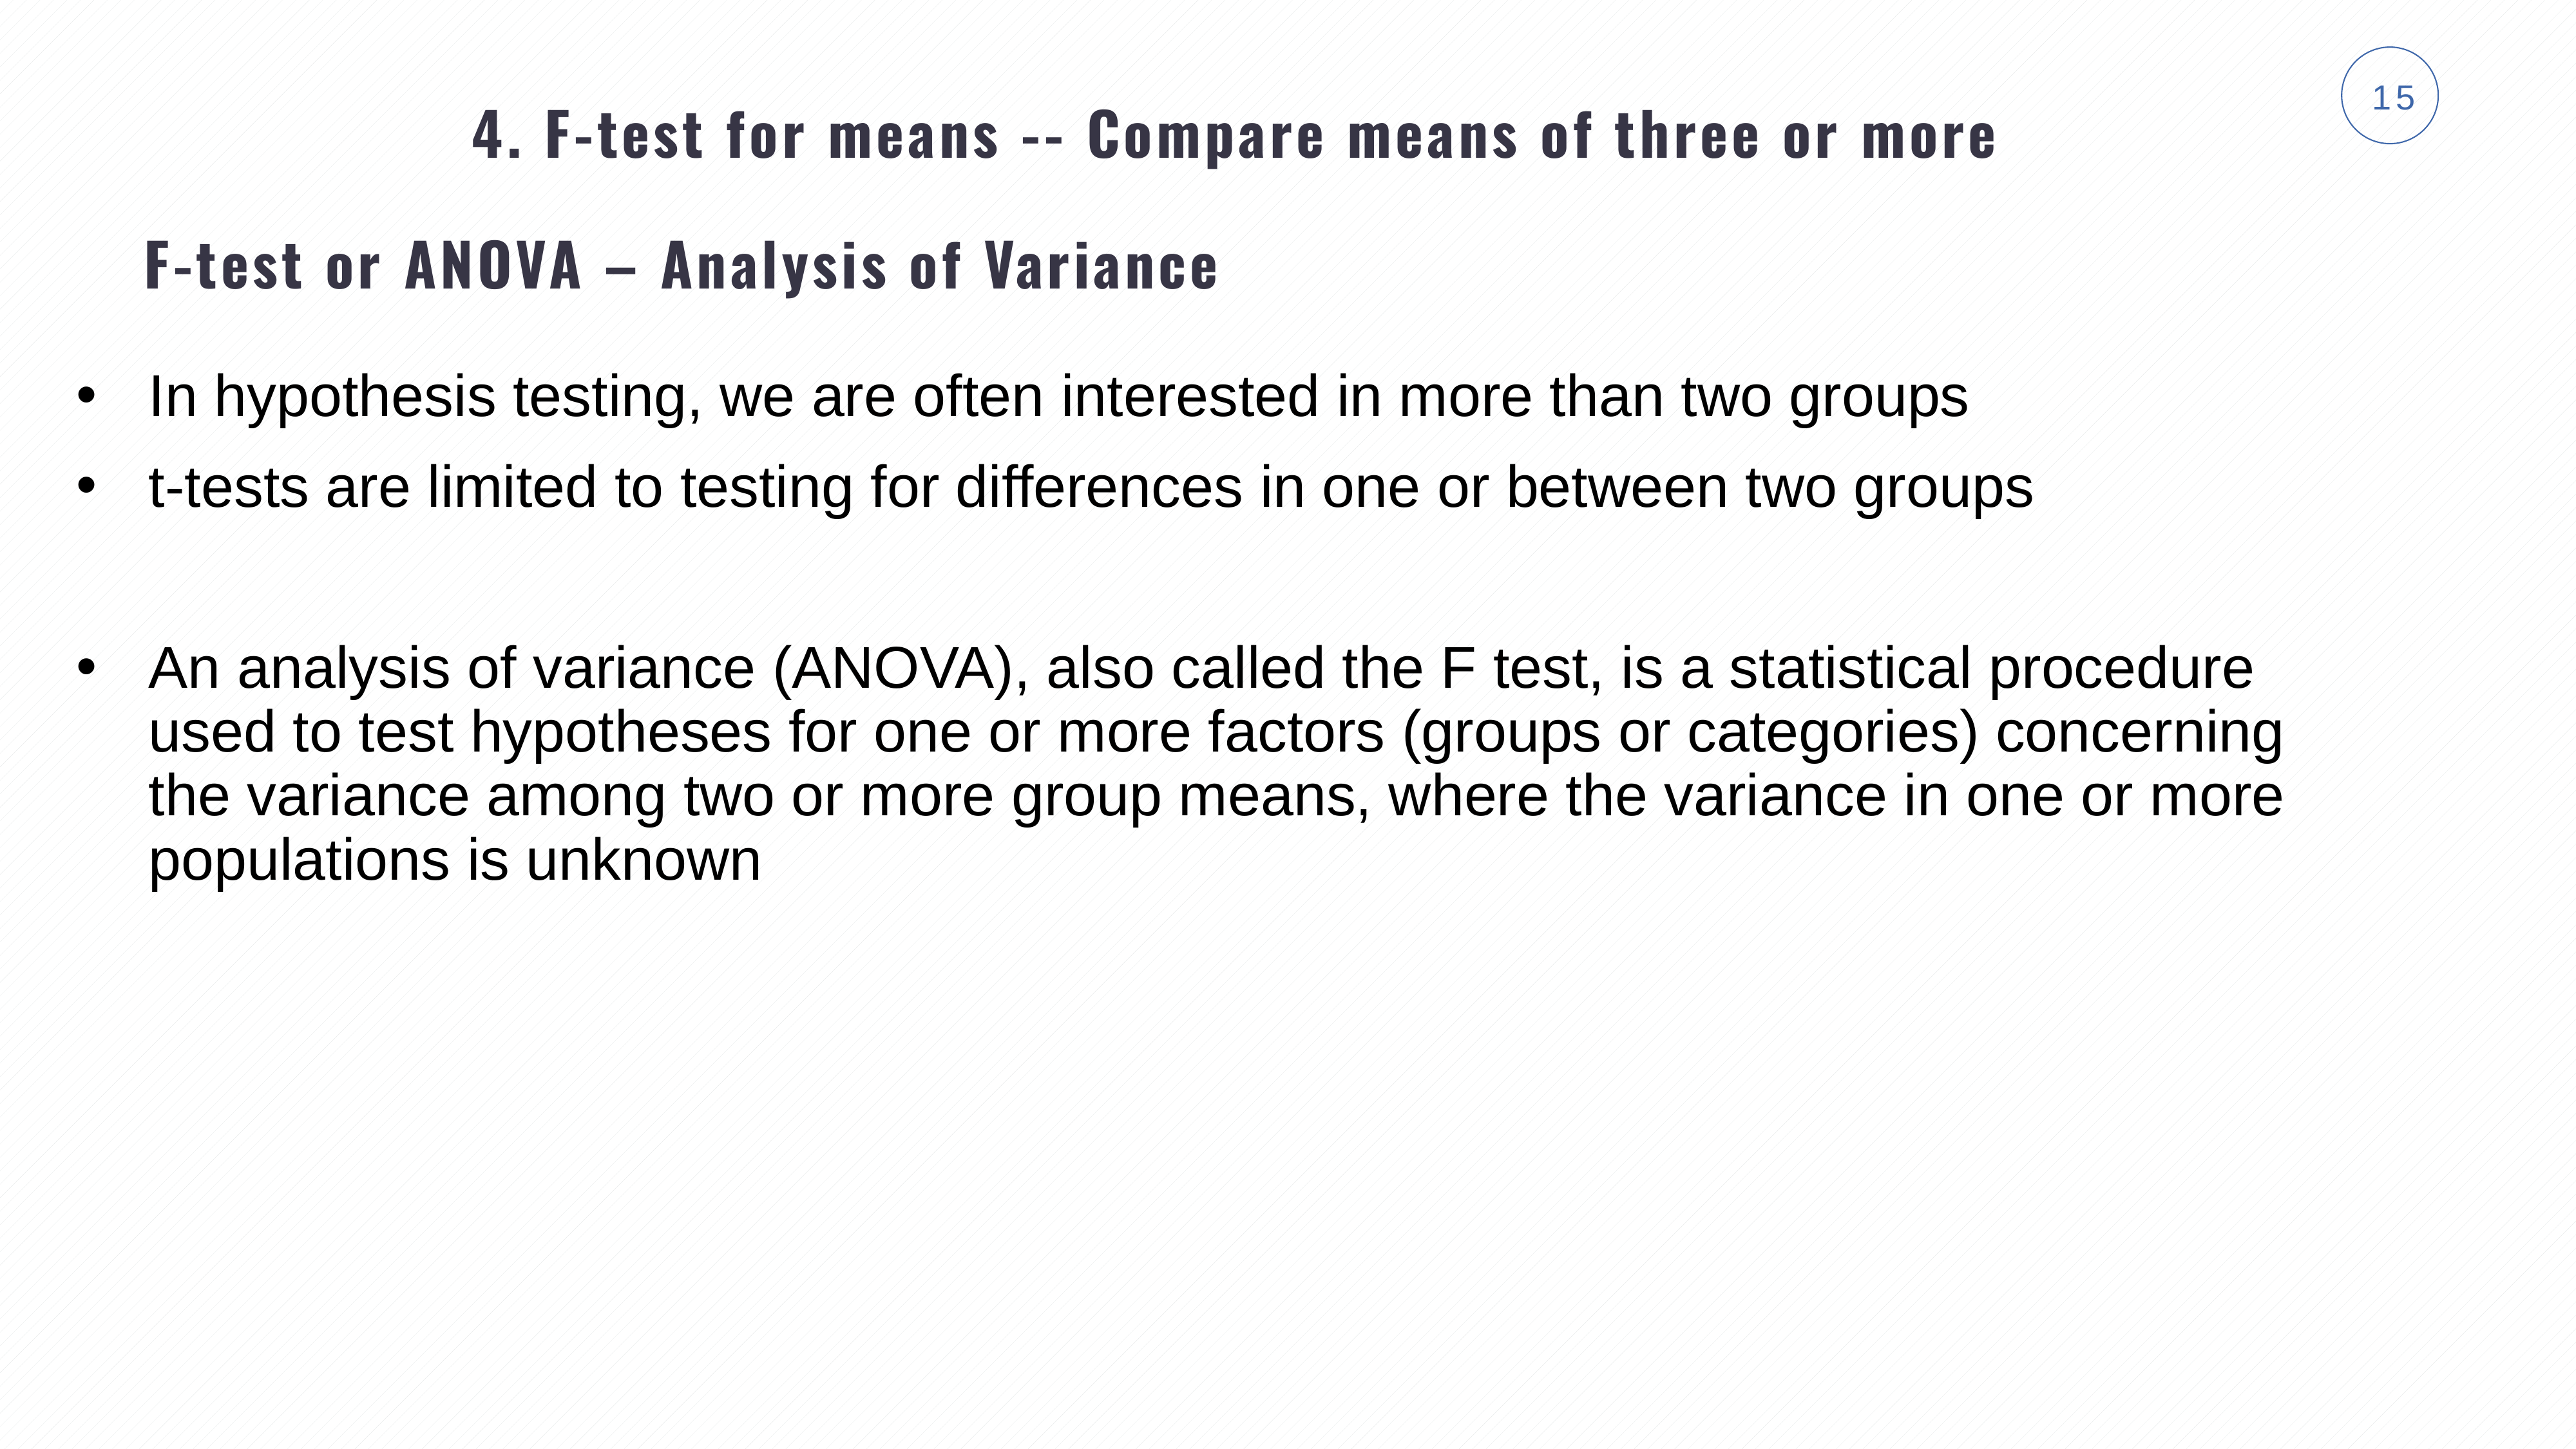

4. F-test for means -- Compare means of three or more
F-test or ANOVA – Analysis of Variance
In hypothesis testing, we are often interested in more than two groups
t-tests are limited to testing for differences in one or between two groups

An analysis of variance (ANOVA), also called the F test, is a statistical procedure used to test hypotheses for one or more factors (groups or categories) concerning the variance among two or more group means, where the variance in one or more populations is unknown